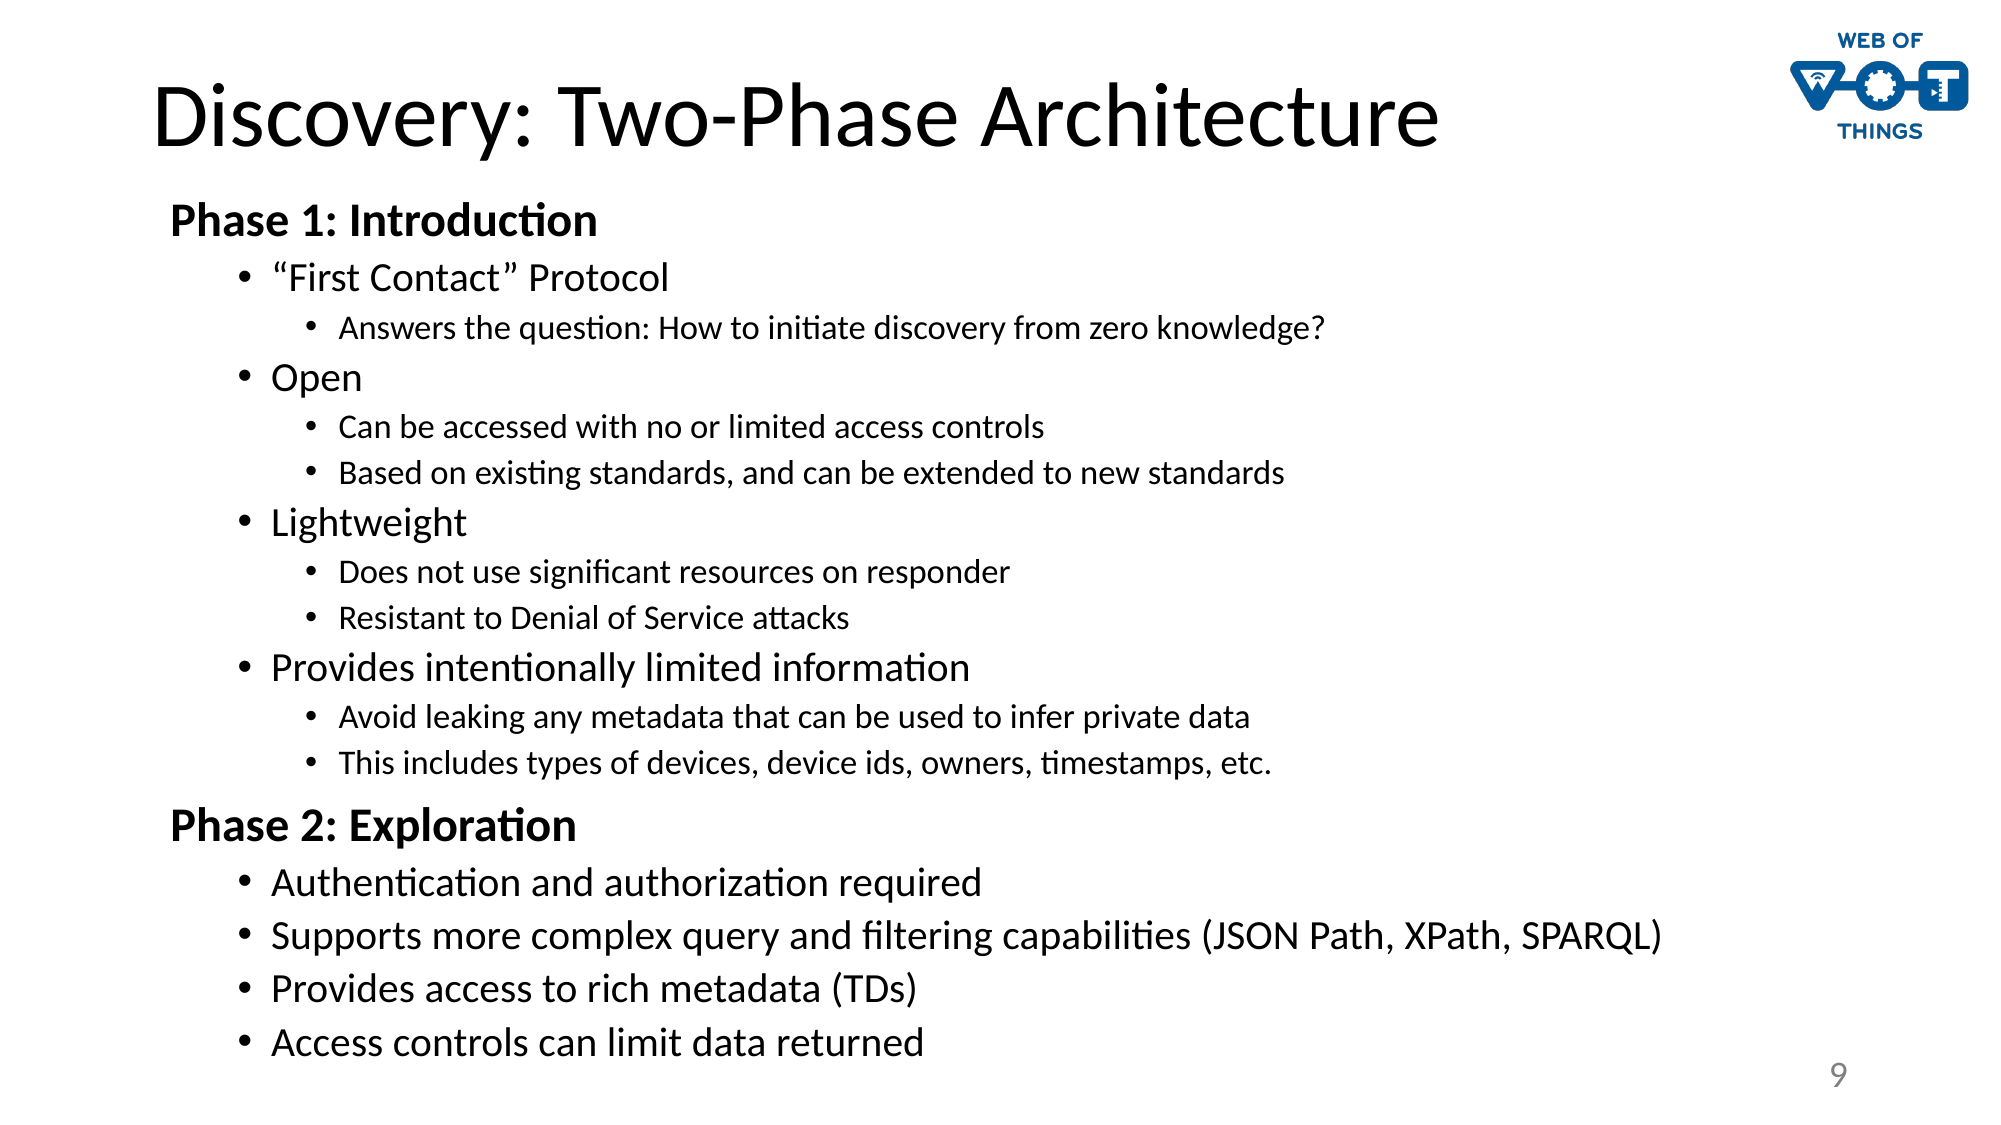

# Discovery: Two-Phase Architecture
Phase 1: Introduction
“First Contact” Protocol
Answers the question: How to initiate discovery from zero knowledge?
Open
Can be accessed with no or limited access controls
Based on existing standards, and can be extended to new standards
Lightweight
Does not use significant resources on responder
Resistant to Denial of Service attacks
Provides intentionally limited information
Avoid leaking any metadata that can be used to infer private data
This includes types of devices, device ids, owners, timestamps, etc.
Phase 2: Exploration
Authentication and authorization required
Supports more complex query and filtering capabilities (JSON Path, XPath, SPARQL)
Provides access to rich metadata (TDs)
Access controls can limit data returned
9